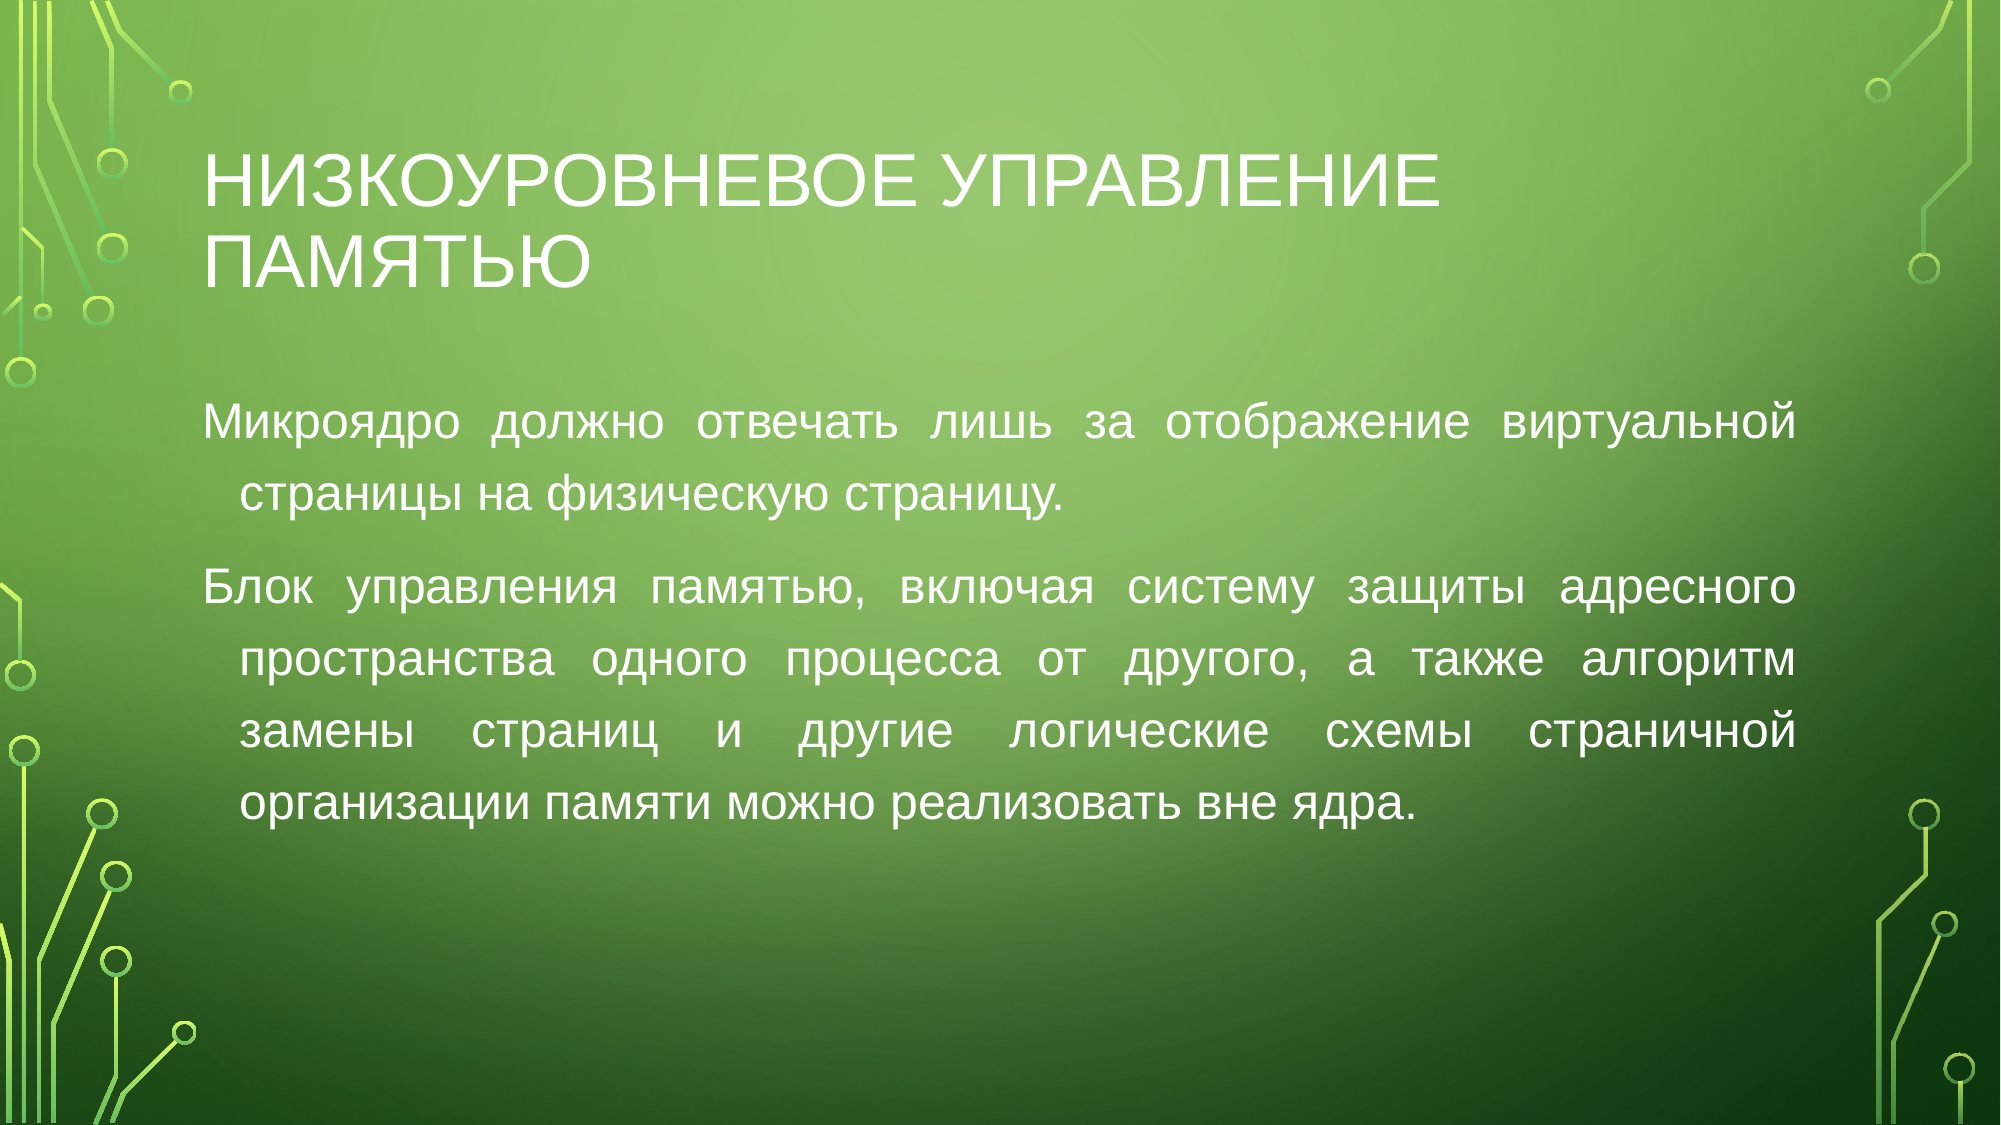

# Низкоуровневое управление памятью
Микроядро должно отвечать лишь за отображение виртуальной страницы на физическую страницу.
Блок управления памятью, включая систему защиты адресного пространства одного процесса от другого, а также алгоритм замены страниц и другие логические схемы страничной организации памяти можно реализовать вне ядра.